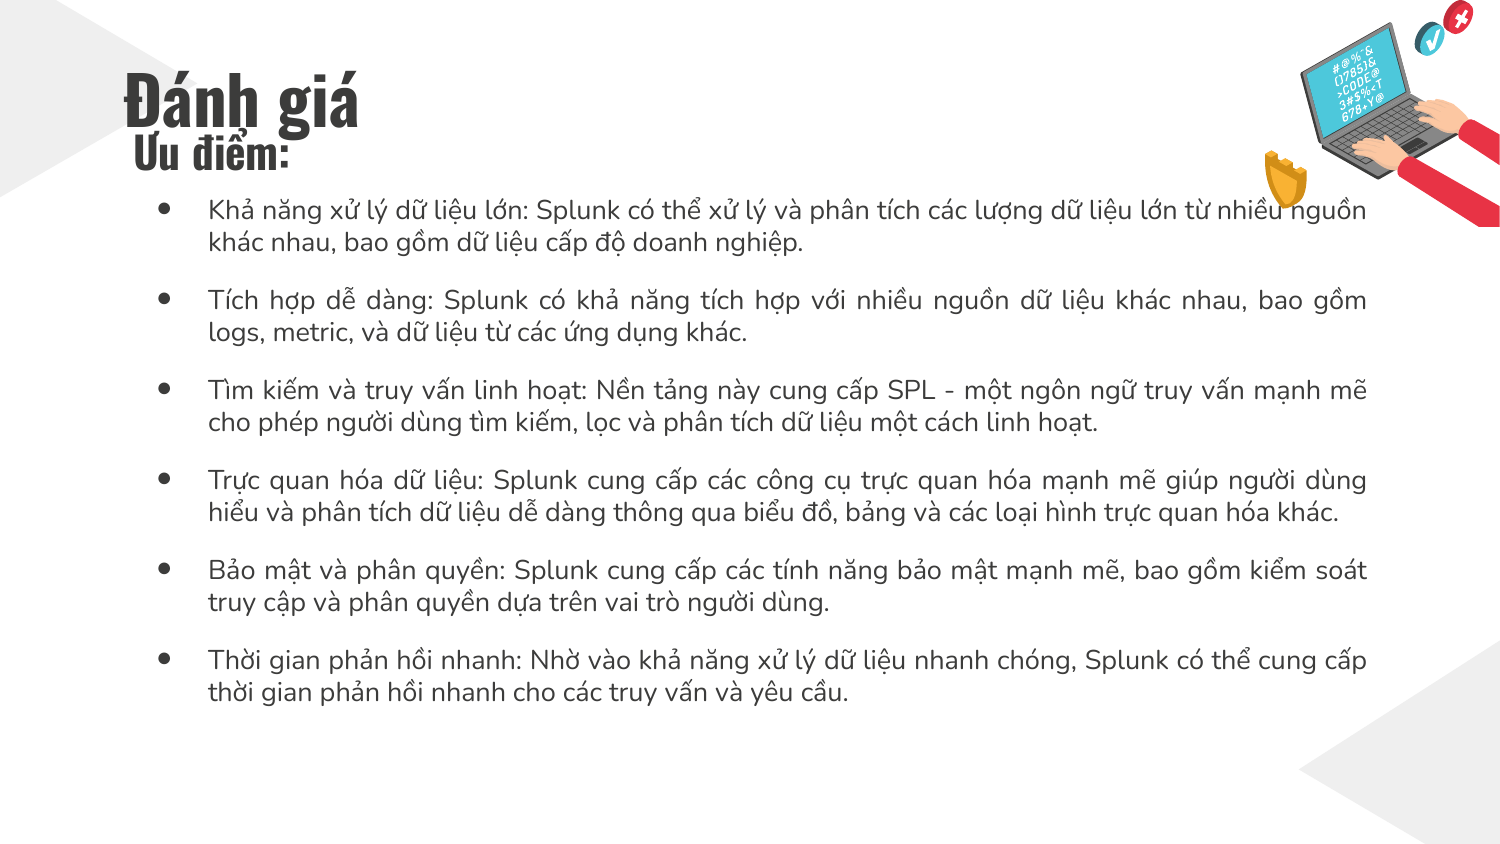

# Đánh giá
Ưu điểm:
Khả năng xử lý dữ liệu lớn: Splunk có thể xử lý và phân tích các lượng dữ liệu lớn từ nhiều nguồn khác nhau, bao gồm dữ liệu cấp độ doanh nghiệp.
Tích hợp dễ dàng: Splunk có khả năng tích hợp với nhiều nguồn dữ liệu khác nhau, bao gồm logs, metric, và dữ liệu từ các ứng dụng khác.
Tìm kiếm và truy vấn linh hoạt: Nền tảng này cung cấp SPL - một ngôn ngữ truy vấn mạnh mẽ cho phép người dùng tìm kiếm, lọc và phân tích dữ liệu một cách linh hoạt.
Trực quan hóa dữ liệu: Splunk cung cấp các công cụ trực quan hóa mạnh mẽ giúp người dùng hiểu và phân tích dữ liệu dễ dàng thông qua biểu đồ, bảng và các loại hình trực quan hóa khác.
Bảo mật và phân quyền: Splunk cung cấp các tính năng bảo mật mạnh mẽ, bao gồm kiểm soát truy cập và phân quyền dựa trên vai trò người dùng.
Thời gian phản hồi nhanh: Nhờ vào khả năng xử lý dữ liệu nhanh chóng, Splunk có thể cung cấp thời gian phản hồi nhanh cho các truy vấn và yêu cầu.